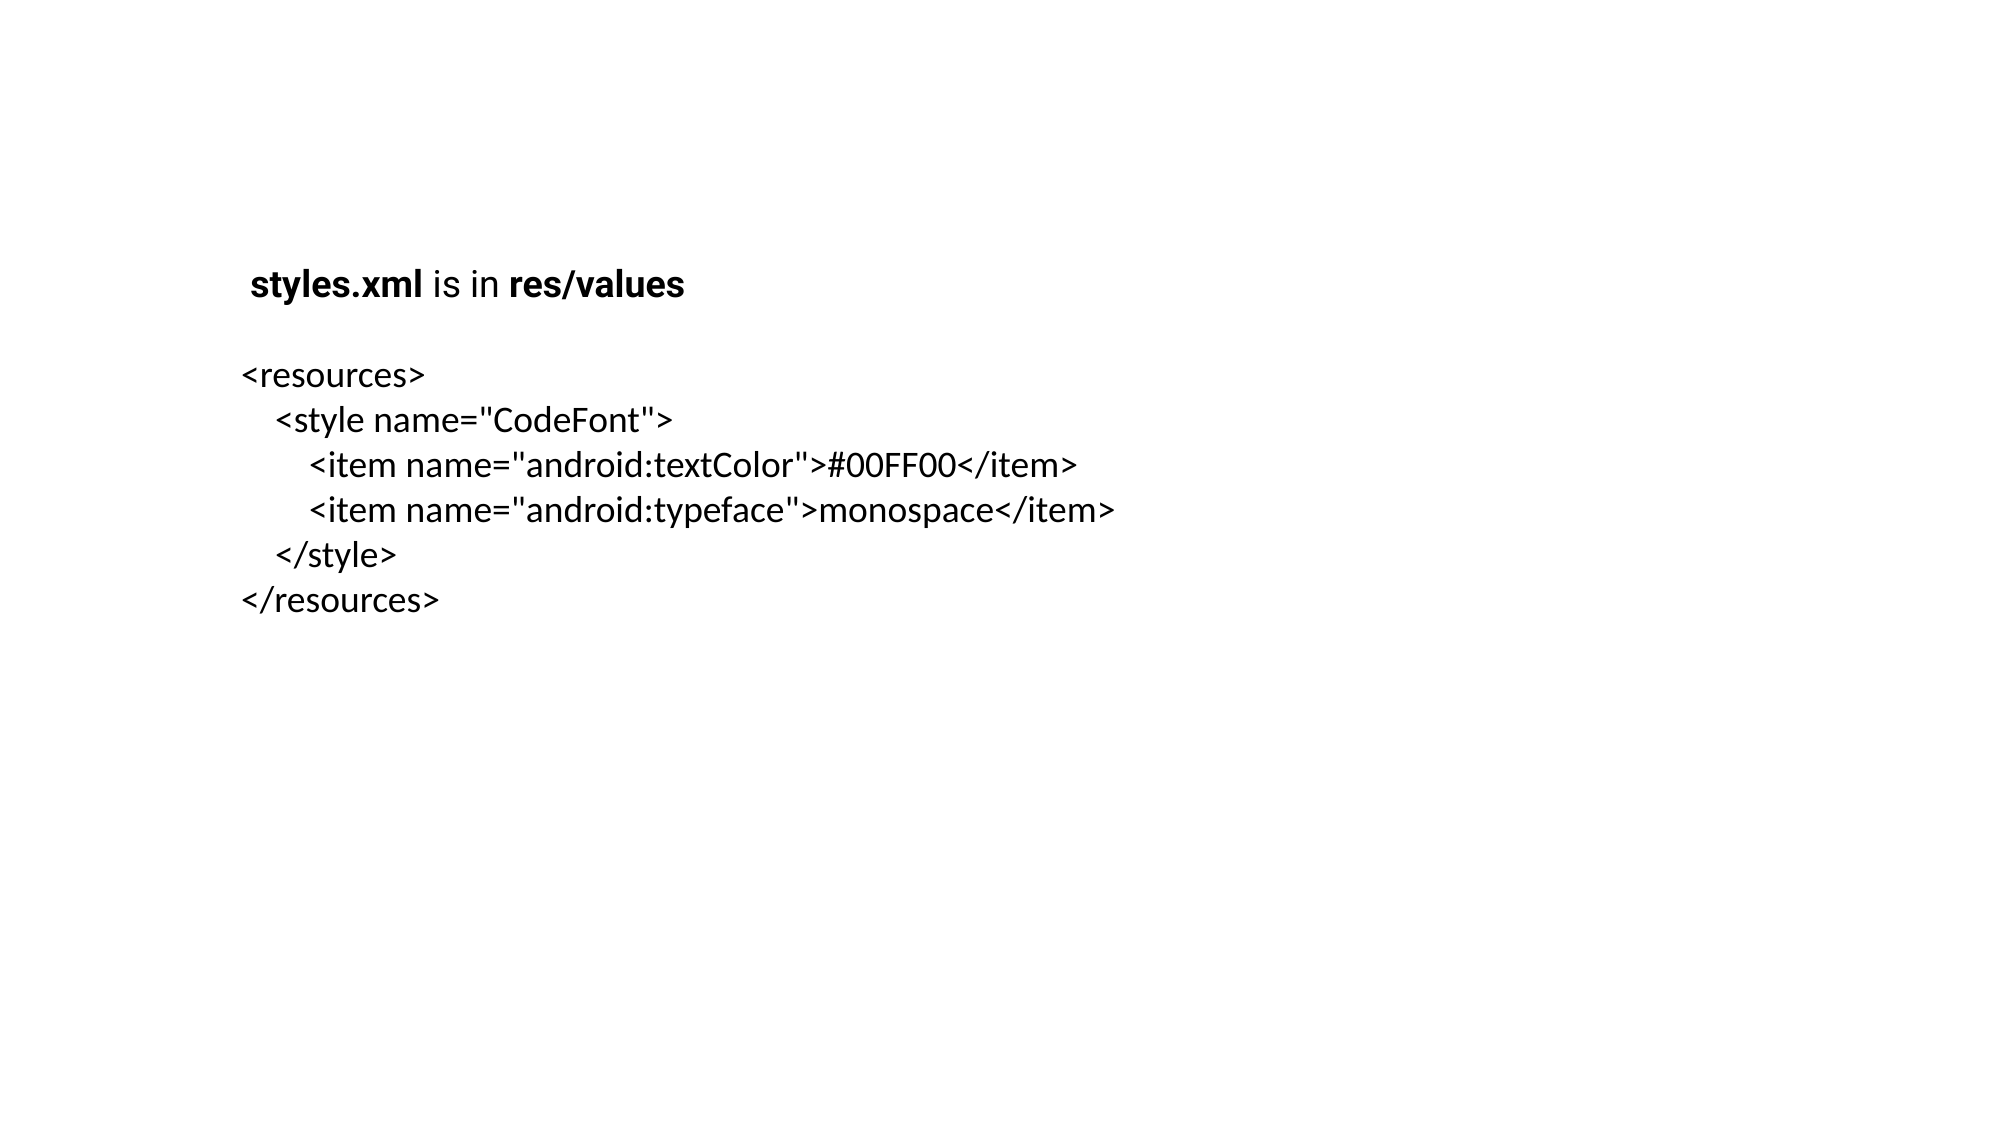

styles.xml is in res/values
<resources>
    <style name="CodeFont">
        <item name="android:textColor">#00FF00</item>
        <item name="android:typeface">monospace</item>
    </style>
</resources>